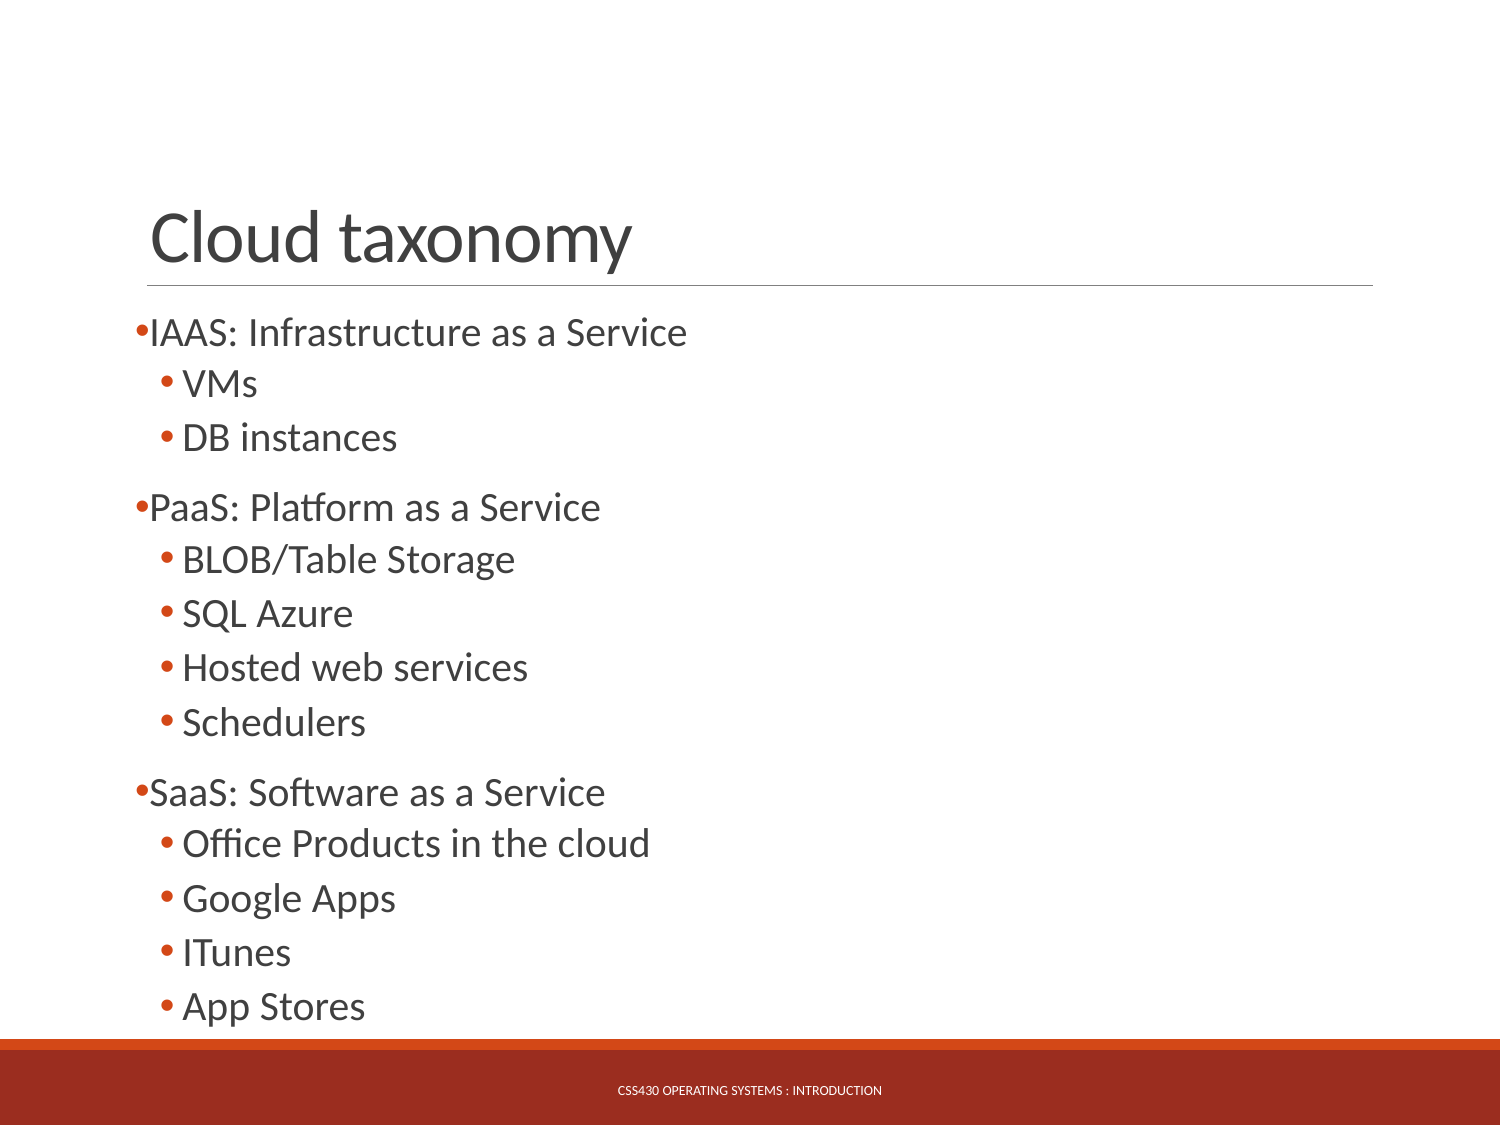

# Cloud taxonomy
IAAS: Infrastructure as a Service
VMs
DB instances
PaaS: Platform as a Service
BLOB/Table Storage
SQL Azure
Hosted web services
Schedulers
SaaS: Software as a Service
Office Products in the cloud
Google Apps
ITunes
App Stores

CSS430 Operating Systems : Introduction